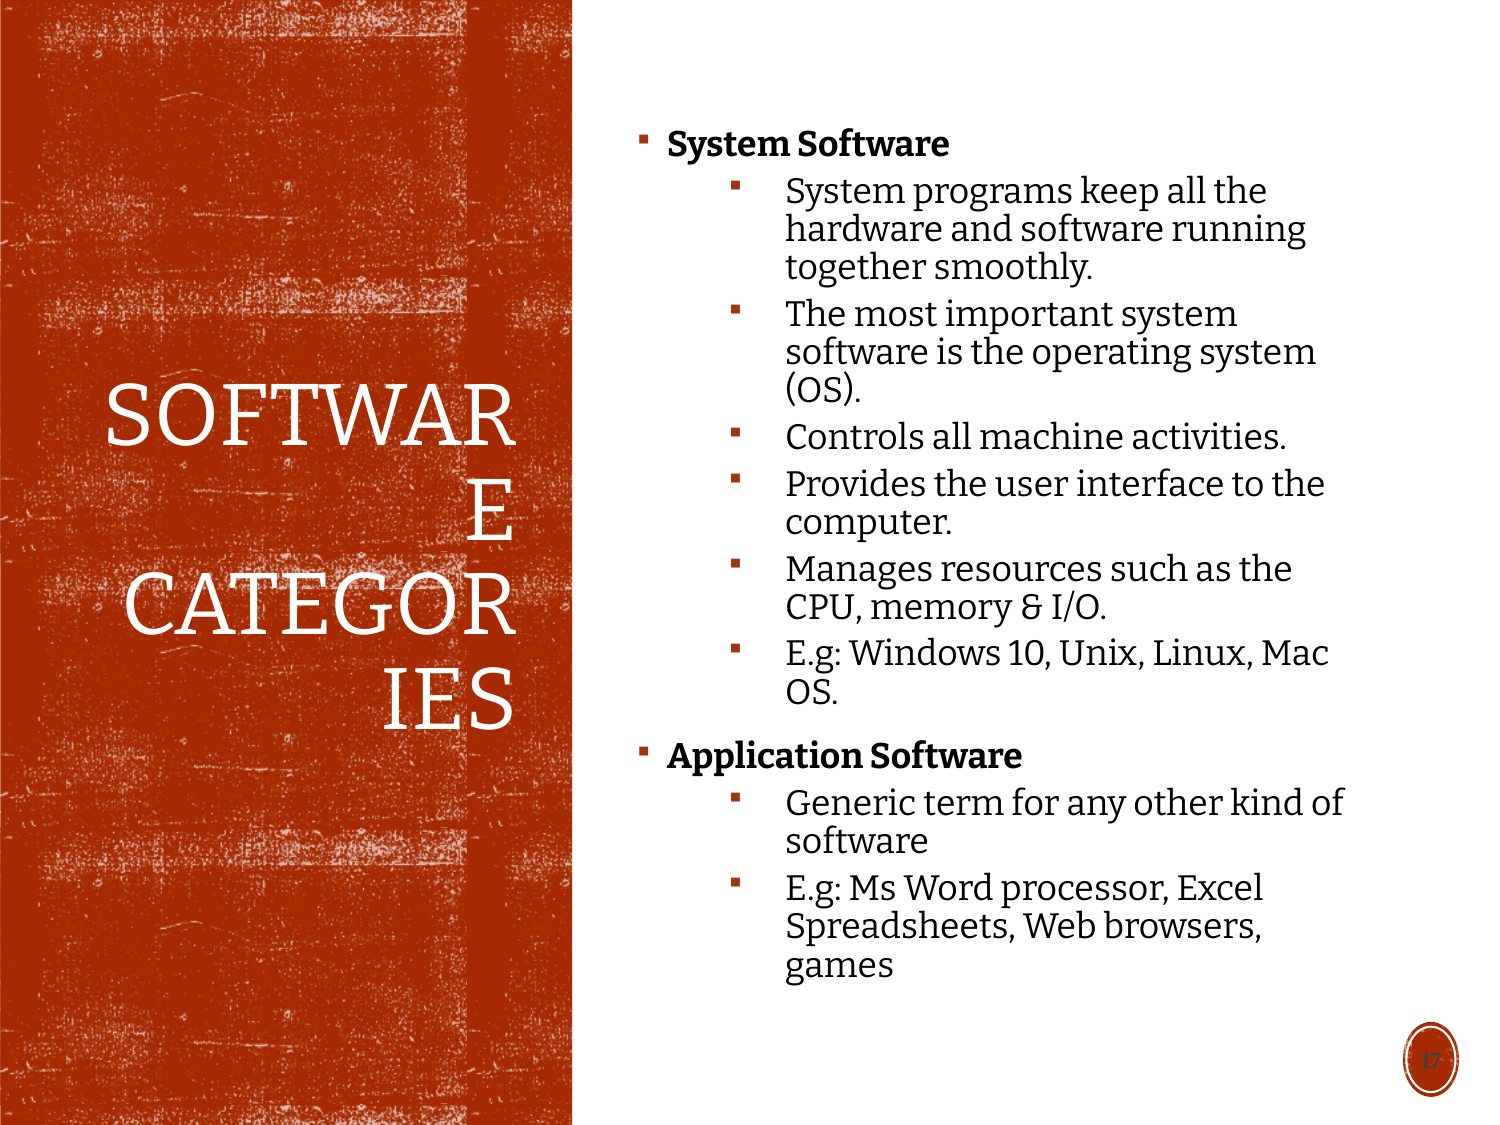

System Software
System programs keep all the hardware and software running together smoothly.
The most important system software is the operating system (OS).
Controls all machine activities.
Provides the user interface to the computer.
Manages resources such as the CPU, memory & I/O.
E.g: Windows 10, Unix, Linux, Mac OS.
Application Software
Generic term for any other kind of software
E.g: Ms Word processor, Excel Spreadsheets, Web browsers, games
# Software Categories

17